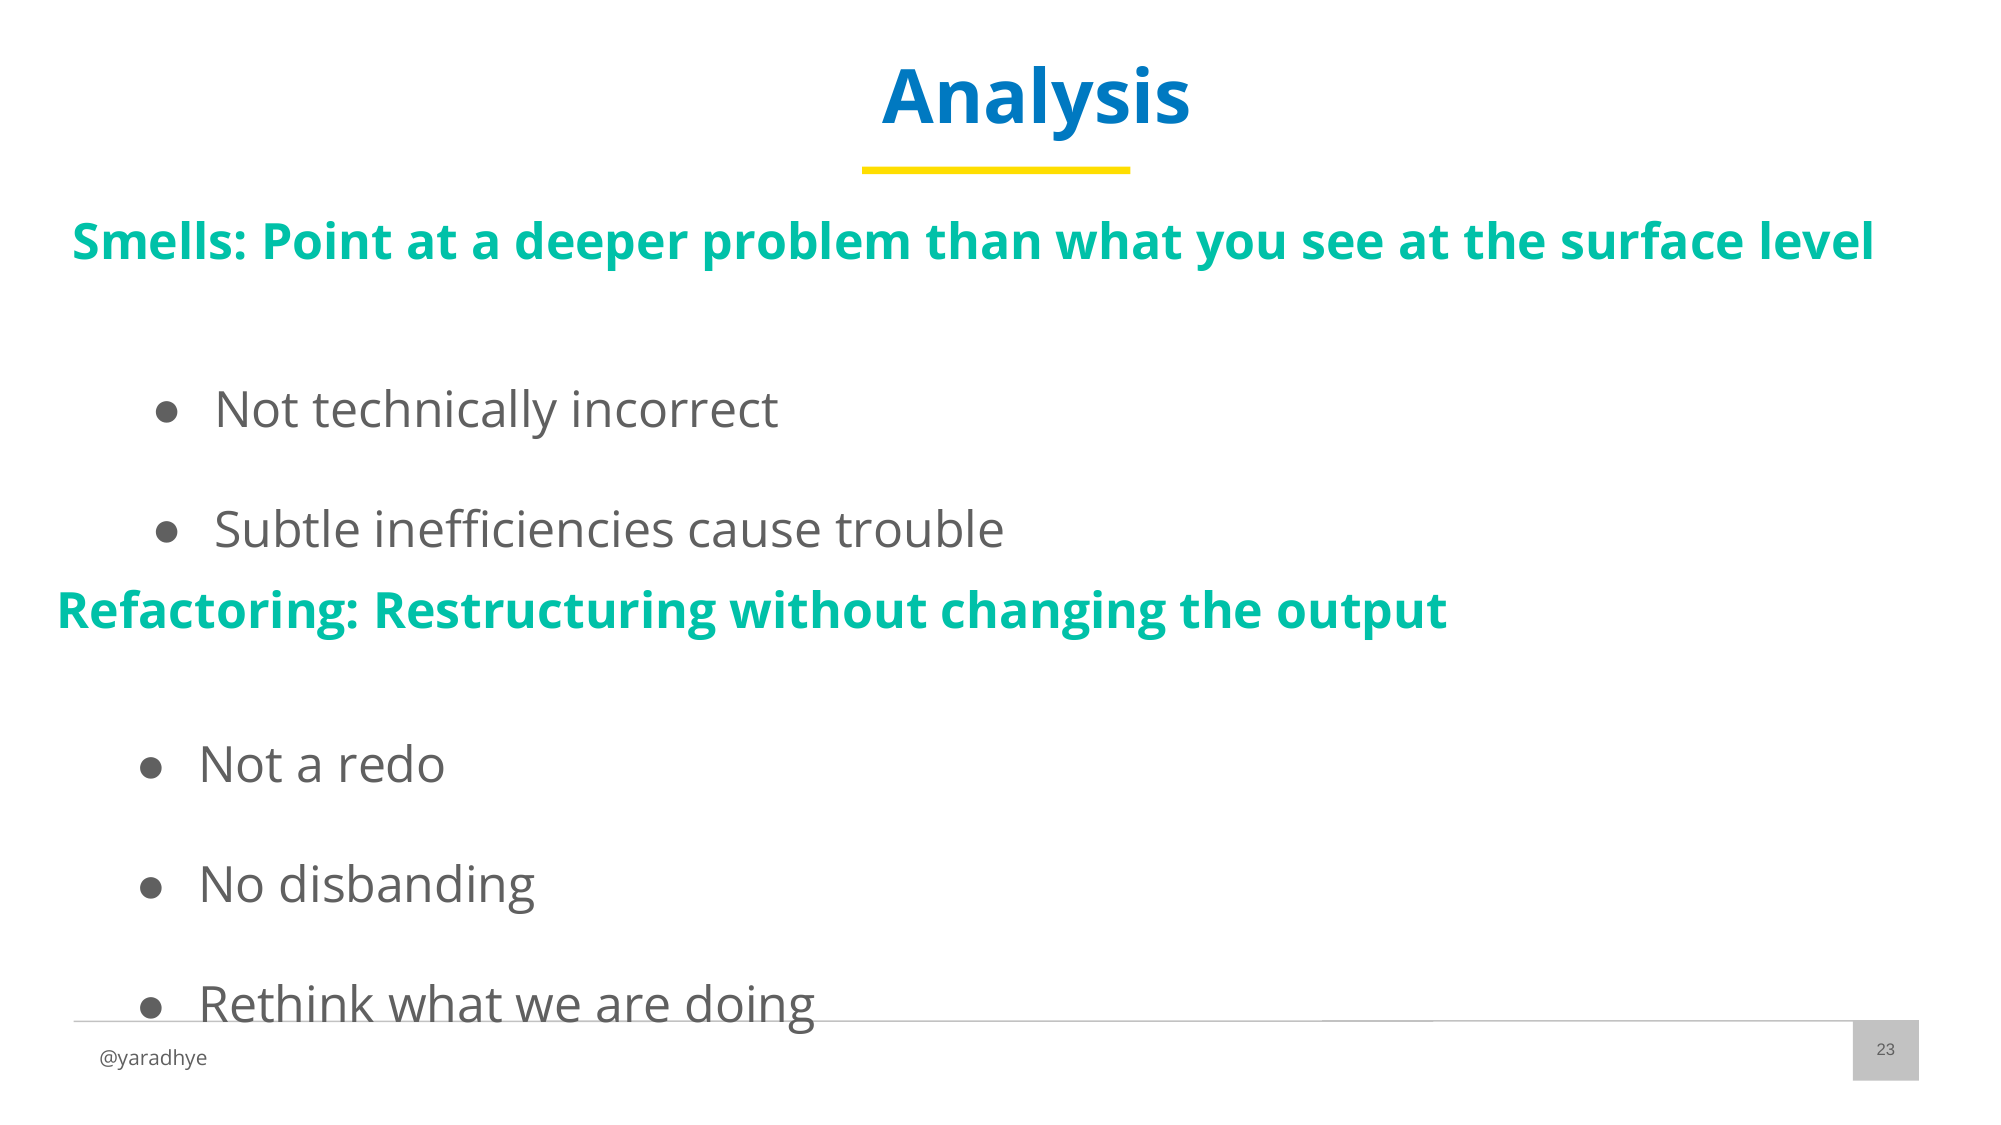

# Analysis
Smells: Point at a deeper problem than what you see at the surface level
Not technically incorrect
Subtle inefficiencies cause trouble
Refactoring: Restructuring without changing the output
Not a redo
No disbanding
Rethink what we are doing